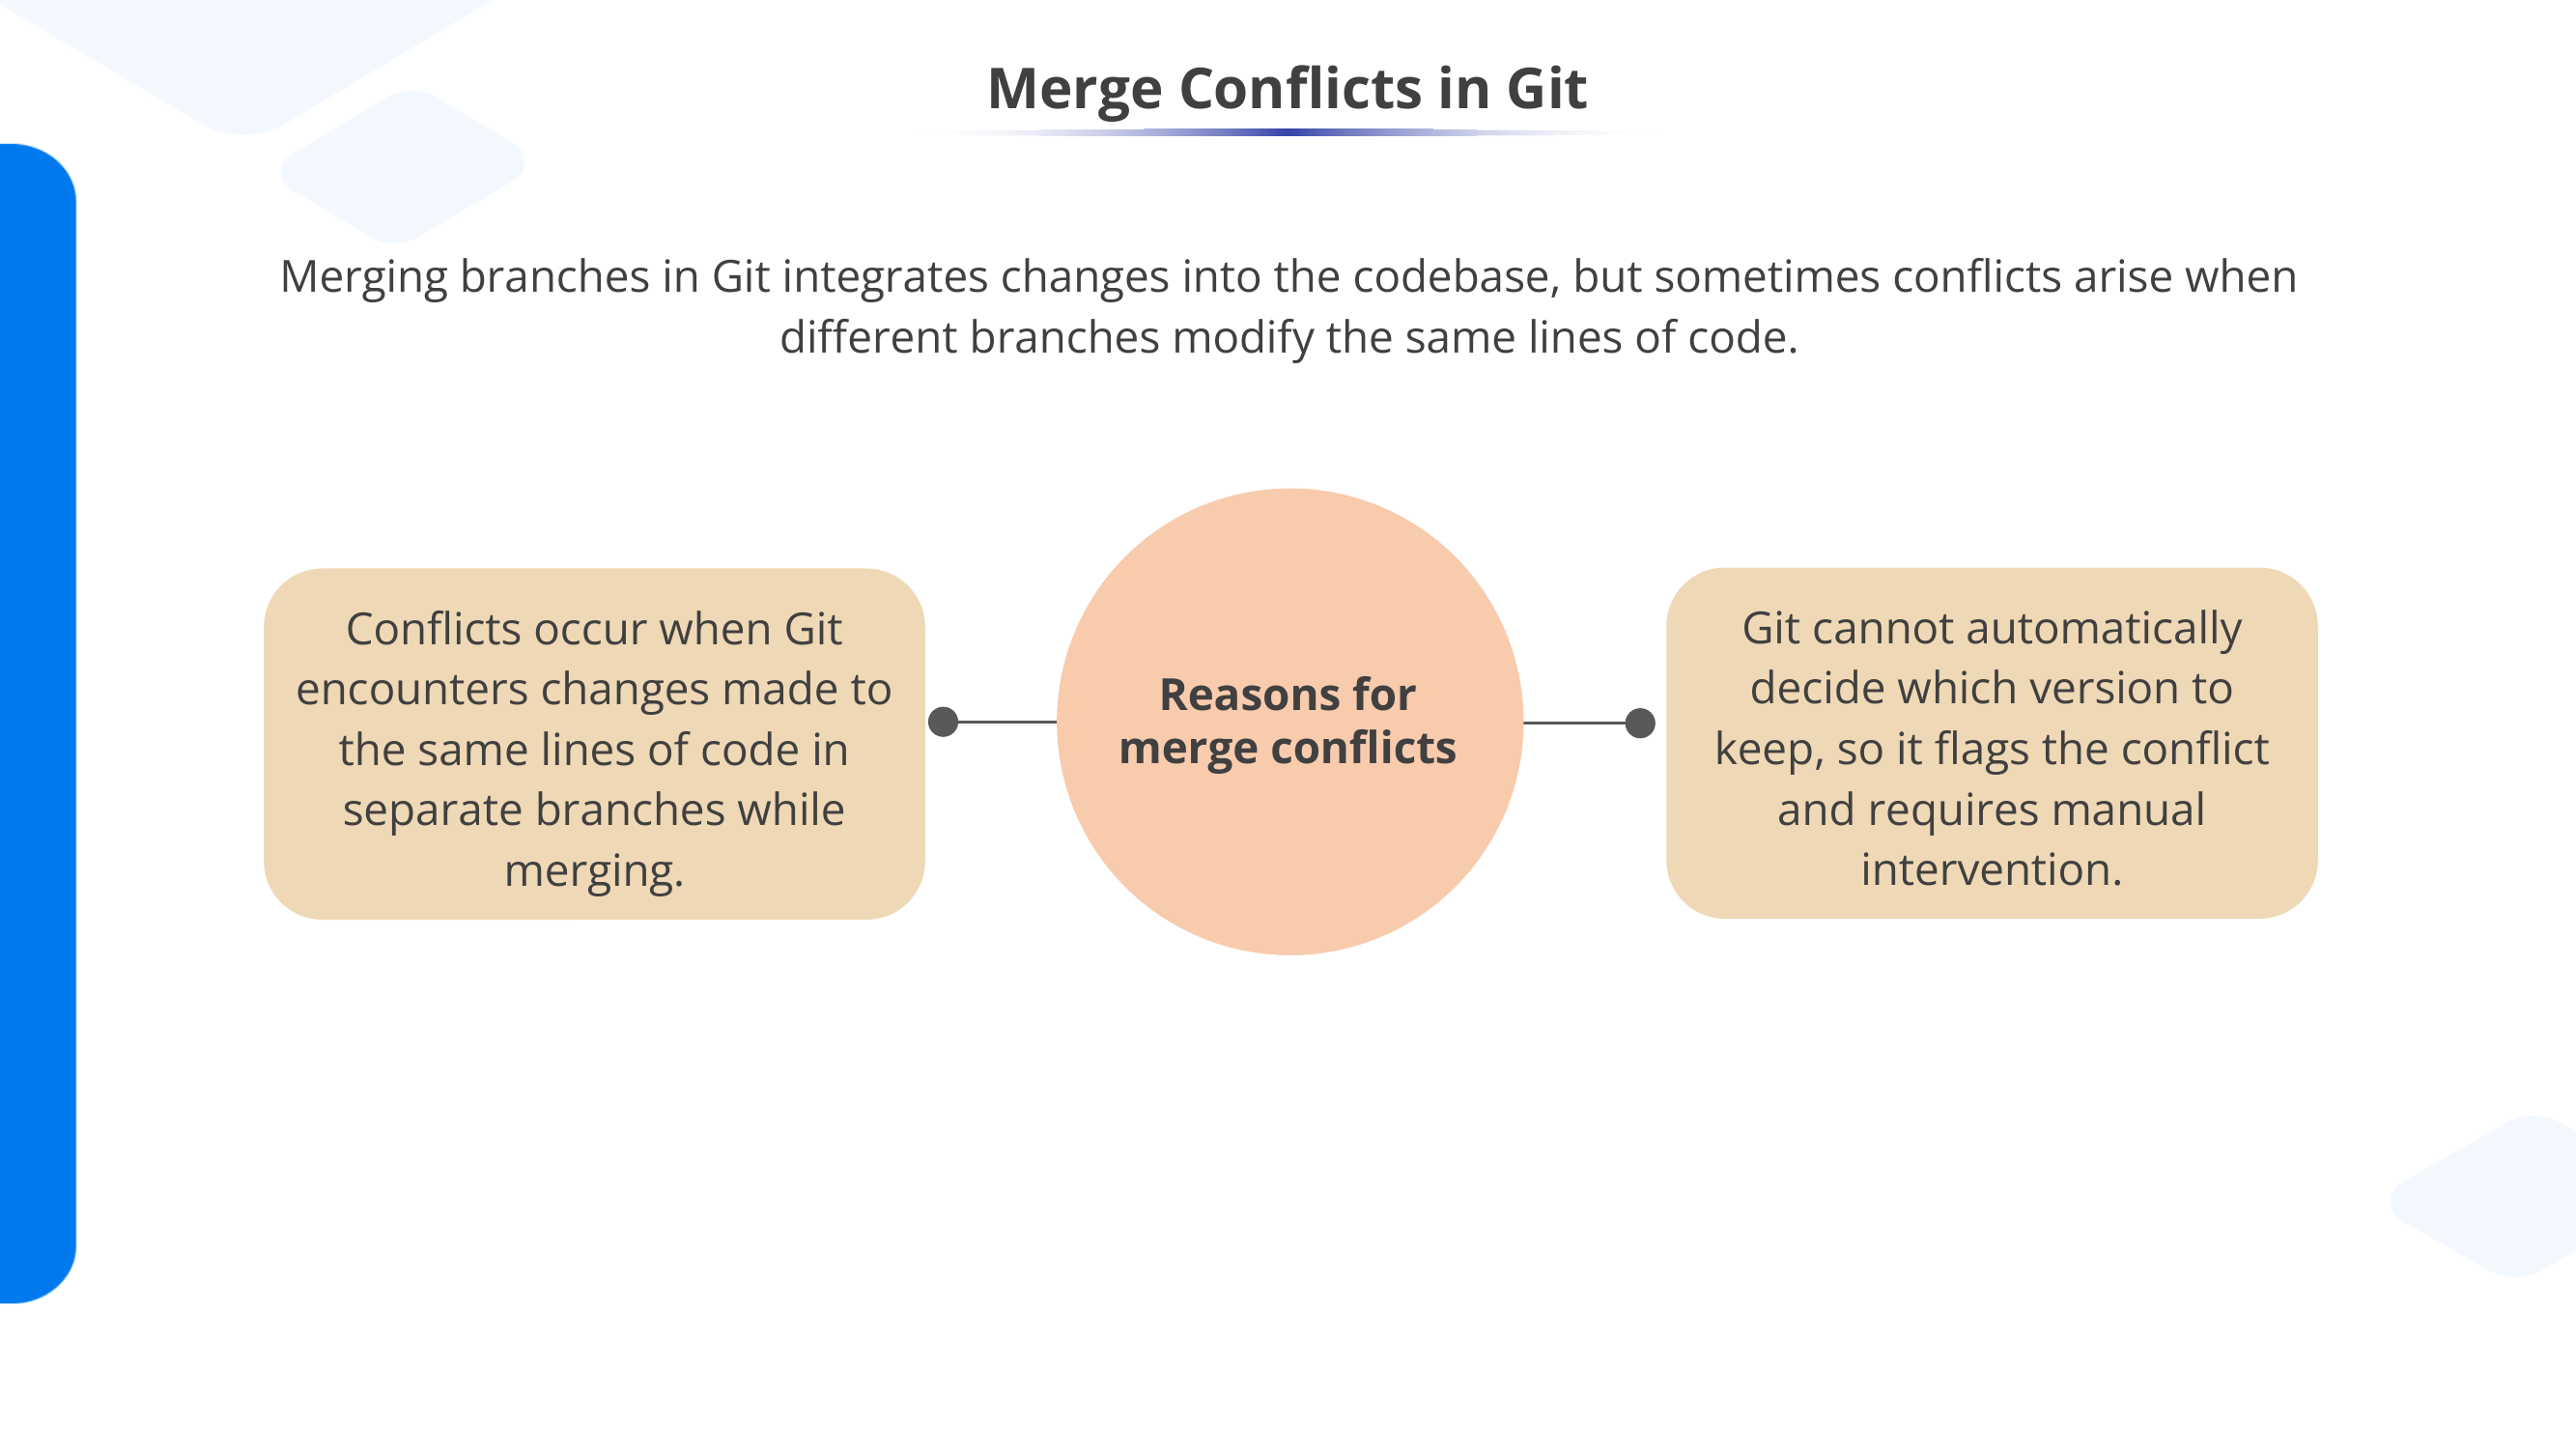

# Merge Conflicts in Git

Merging branches in Git integrates changes into the codebase, but sometimes conflicts arise when different branches modify the same lines of code.

Git cannot automatically decide which version to keep, so it flags the conflict and requires manual intervention.

Conflicts occur when Git encounters changes made to the same lines of code in separate branches while merging.

Reasons for merge conflicts